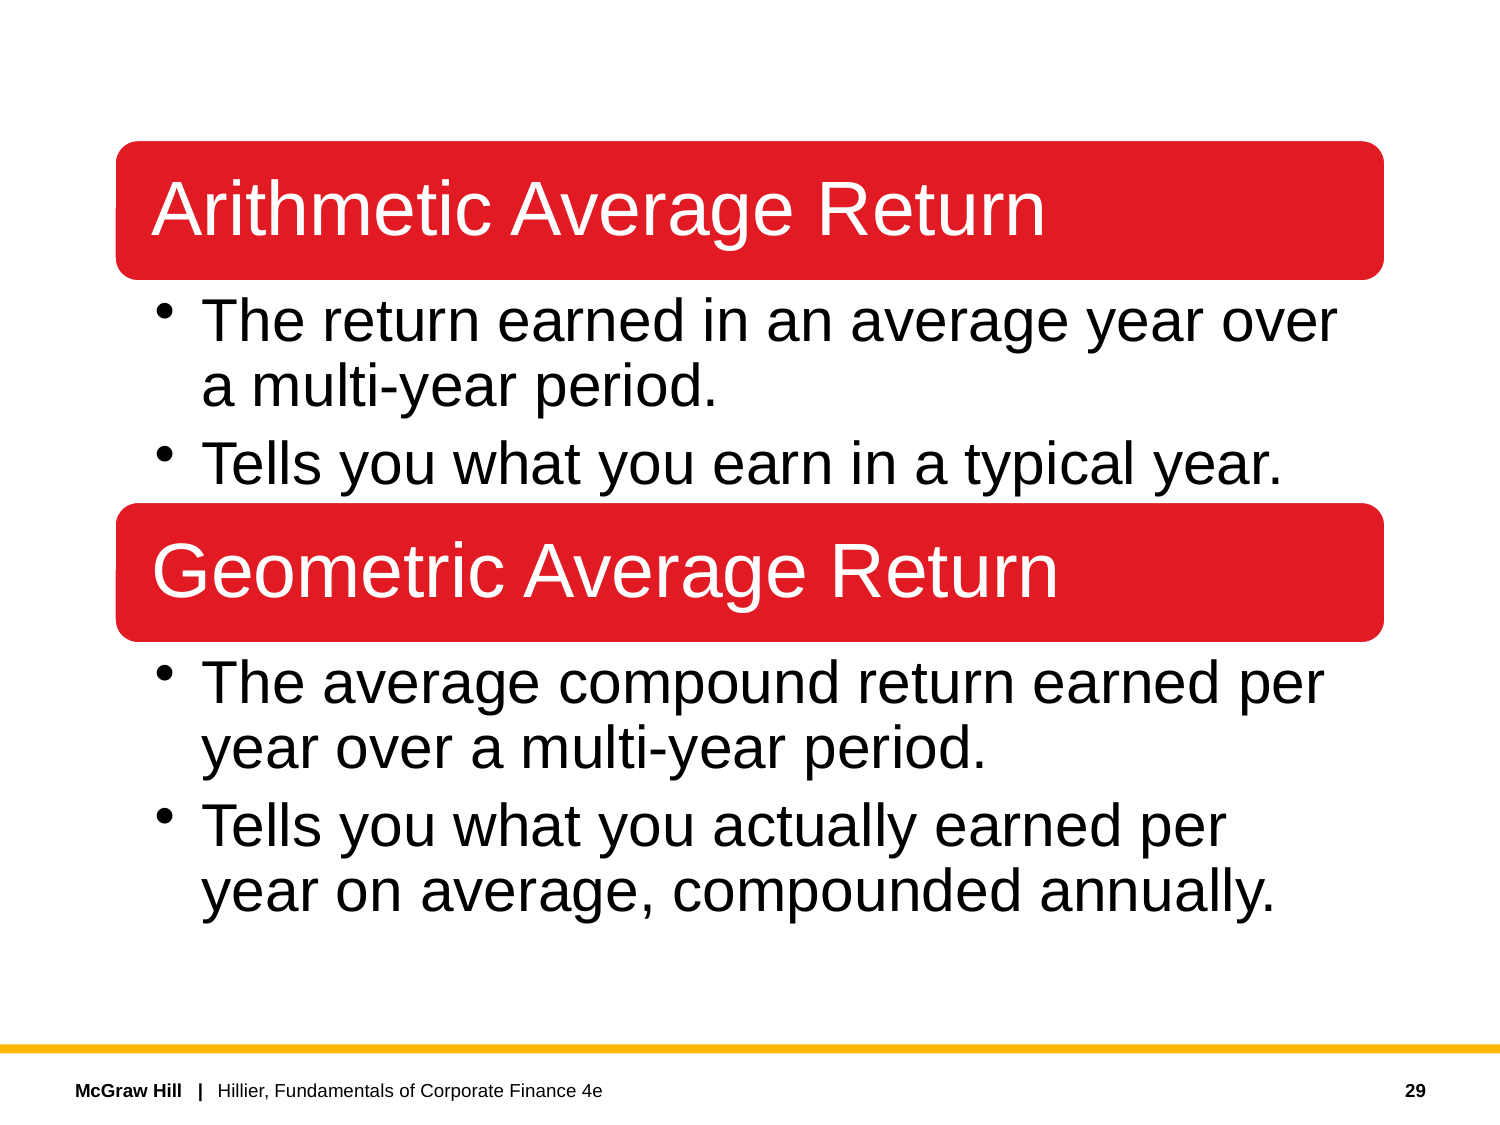

Arithmetic Average Return
The return earned in an average year over a multi-year period.
Tells you what you earn in a typical year.
Geometric Average Return
The average compound return earned per year over a multi-year period.
Tells you what you actually earned per year on average, compounded annually.
29
Hillier, Fundamentals of Corporate Finance 4e